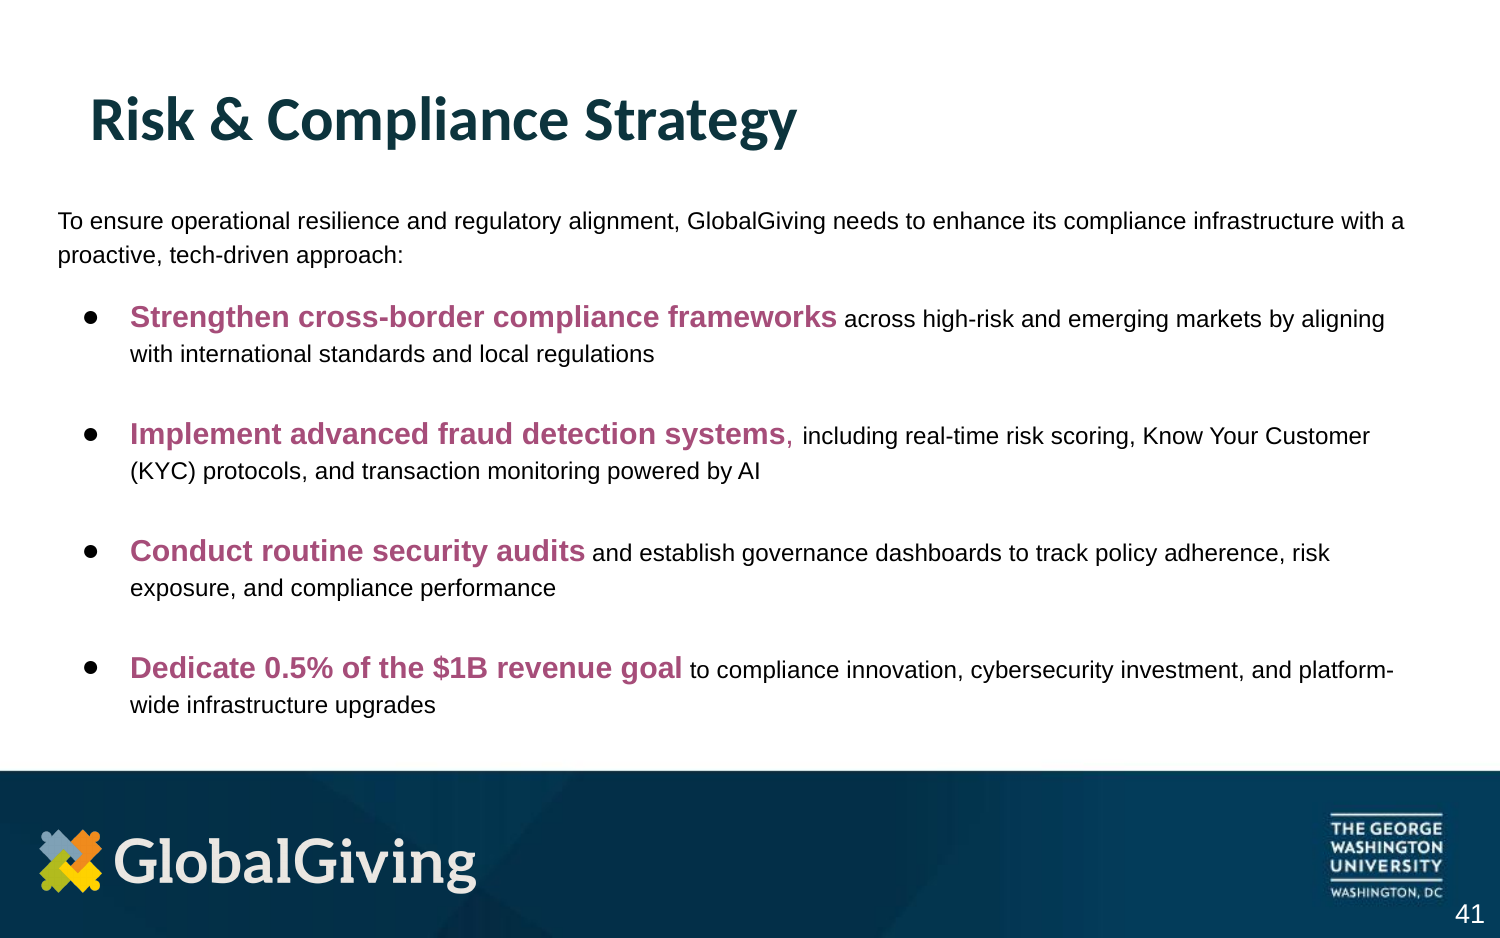

# Risk & Compliance Strategy
To ensure operational resilience and regulatory alignment, GlobalGiving needs to enhance its compliance infrastructure with a proactive, tech-driven approach:
Strengthen cross-border compliance frameworks across high-risk and emerging markets by aligning with international standards and local regulations
Implement advanced fraud detection systems, including real-time risk scoring, Know Your Customer (KYC) protocols, and transaction monitoring powered by AI
Conduct routine security audits and establish governance dashboards to track policy adherence, risk exposure, and compliance performance
Dedicate 0.5% of the $1B revenue goal to compliance innovation, cybersecurity investment, and platform-wide infrastructure upgrades
41